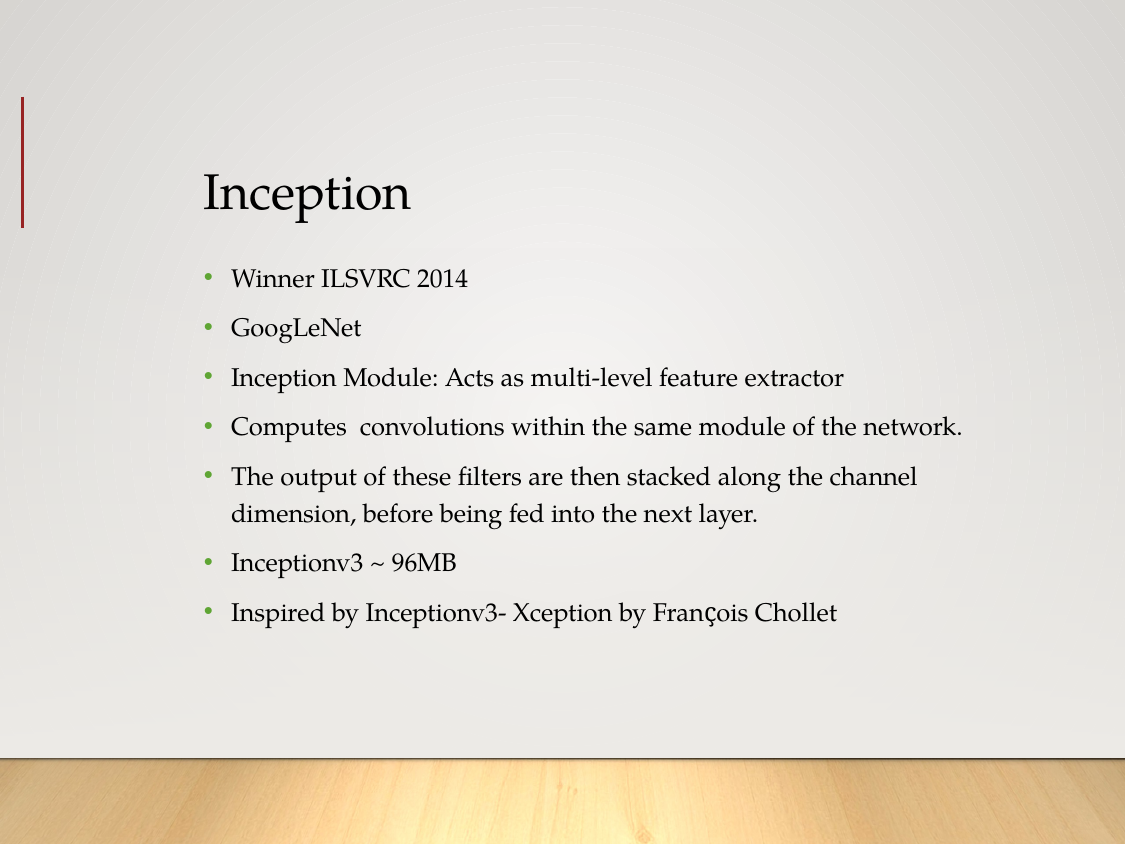

# Inception
Winner ILSVRC 2014
GoogLeNet
Inception Module: Acts as multi-level feature extractor
Computes  convolutions within the same module of the network.
The output of these filters are then stacked along the channel dimension, before being fed into the next layer.
Inceptionv3 ~ 96MB
Inspired by Inceptionv3- Xception by Franҫois Chollet